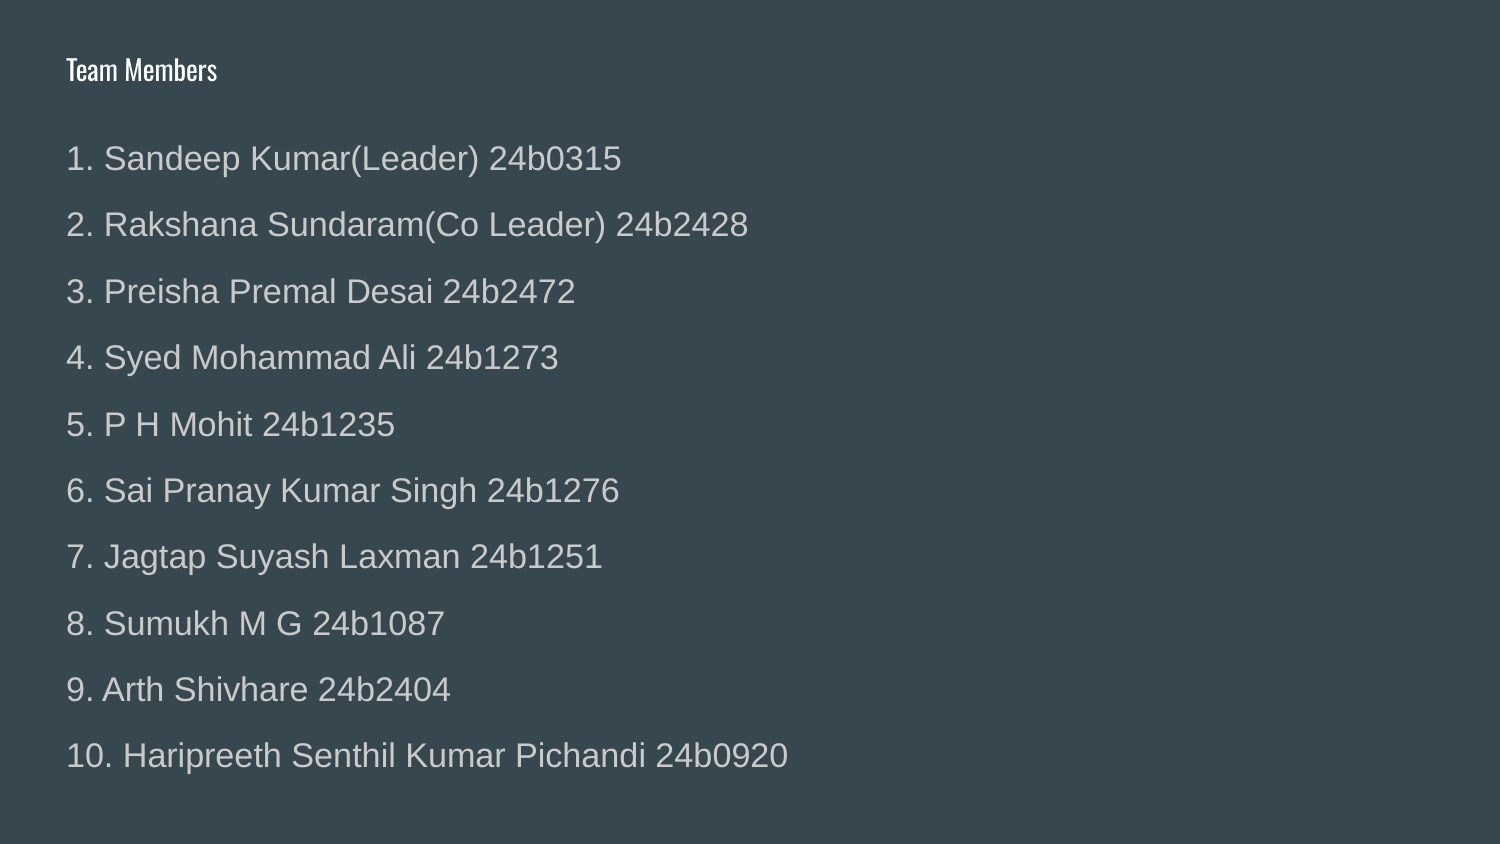

# Team Members
1. Sandeep Kumar(Leader) 24b0315
2. Rakshana Sundaram(Co Leader) 24b2428
3. Preisha Premal Desai 24b2472
4. Syed Mohammad Ali 24b1273
5. P H Mohit 24b1235
6. Sai Pranay Kumar Singh 24b1276
7. Jagtap Suyash Laxman 24b1251
8. Sumukh M G 24b1087
9. Arth Shivhare 24b2404
10. Haripreeth Senthil Kumar Pichandi 24b0920